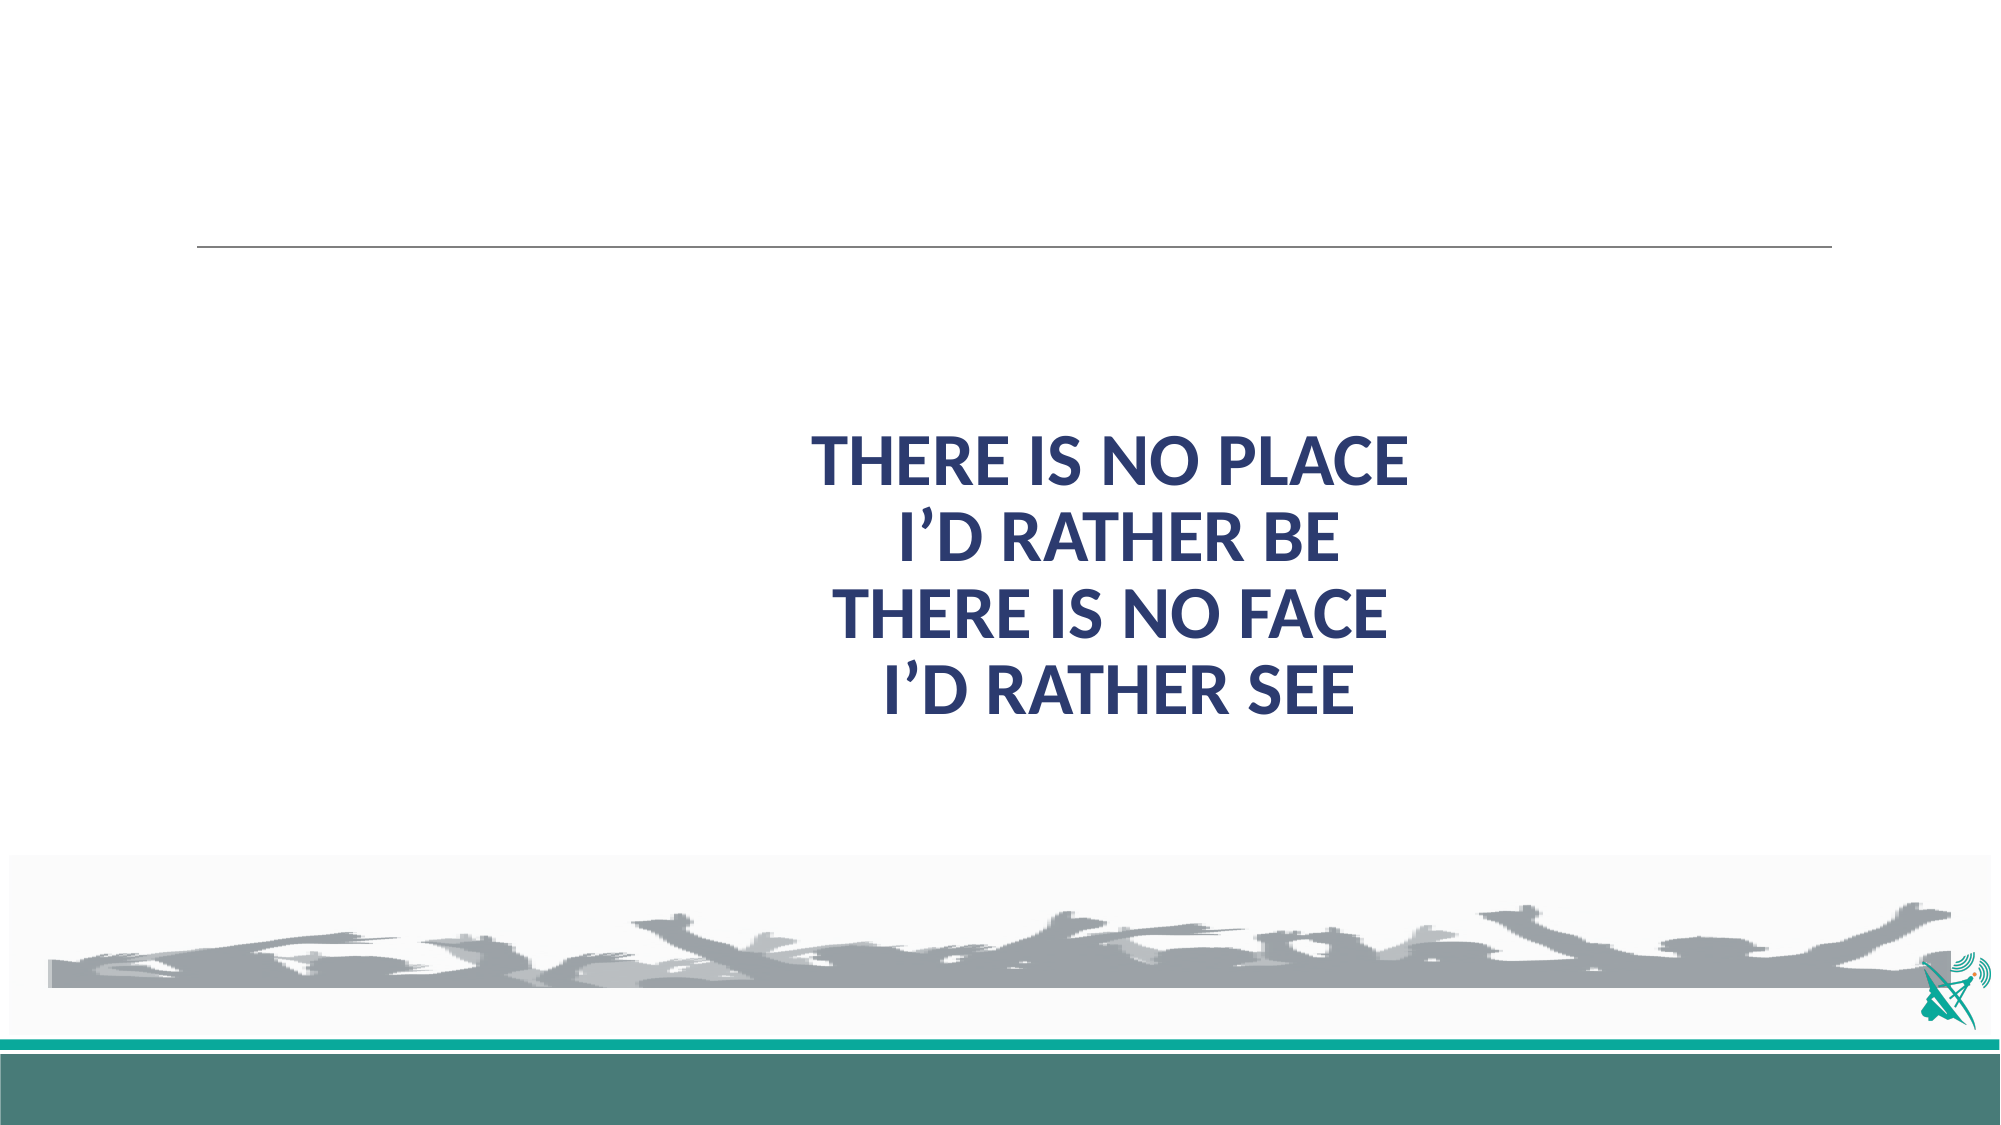

# THERE IS NO PLACE I’D RATHER BE THERE IS NO FACE I’D RATHER SEE